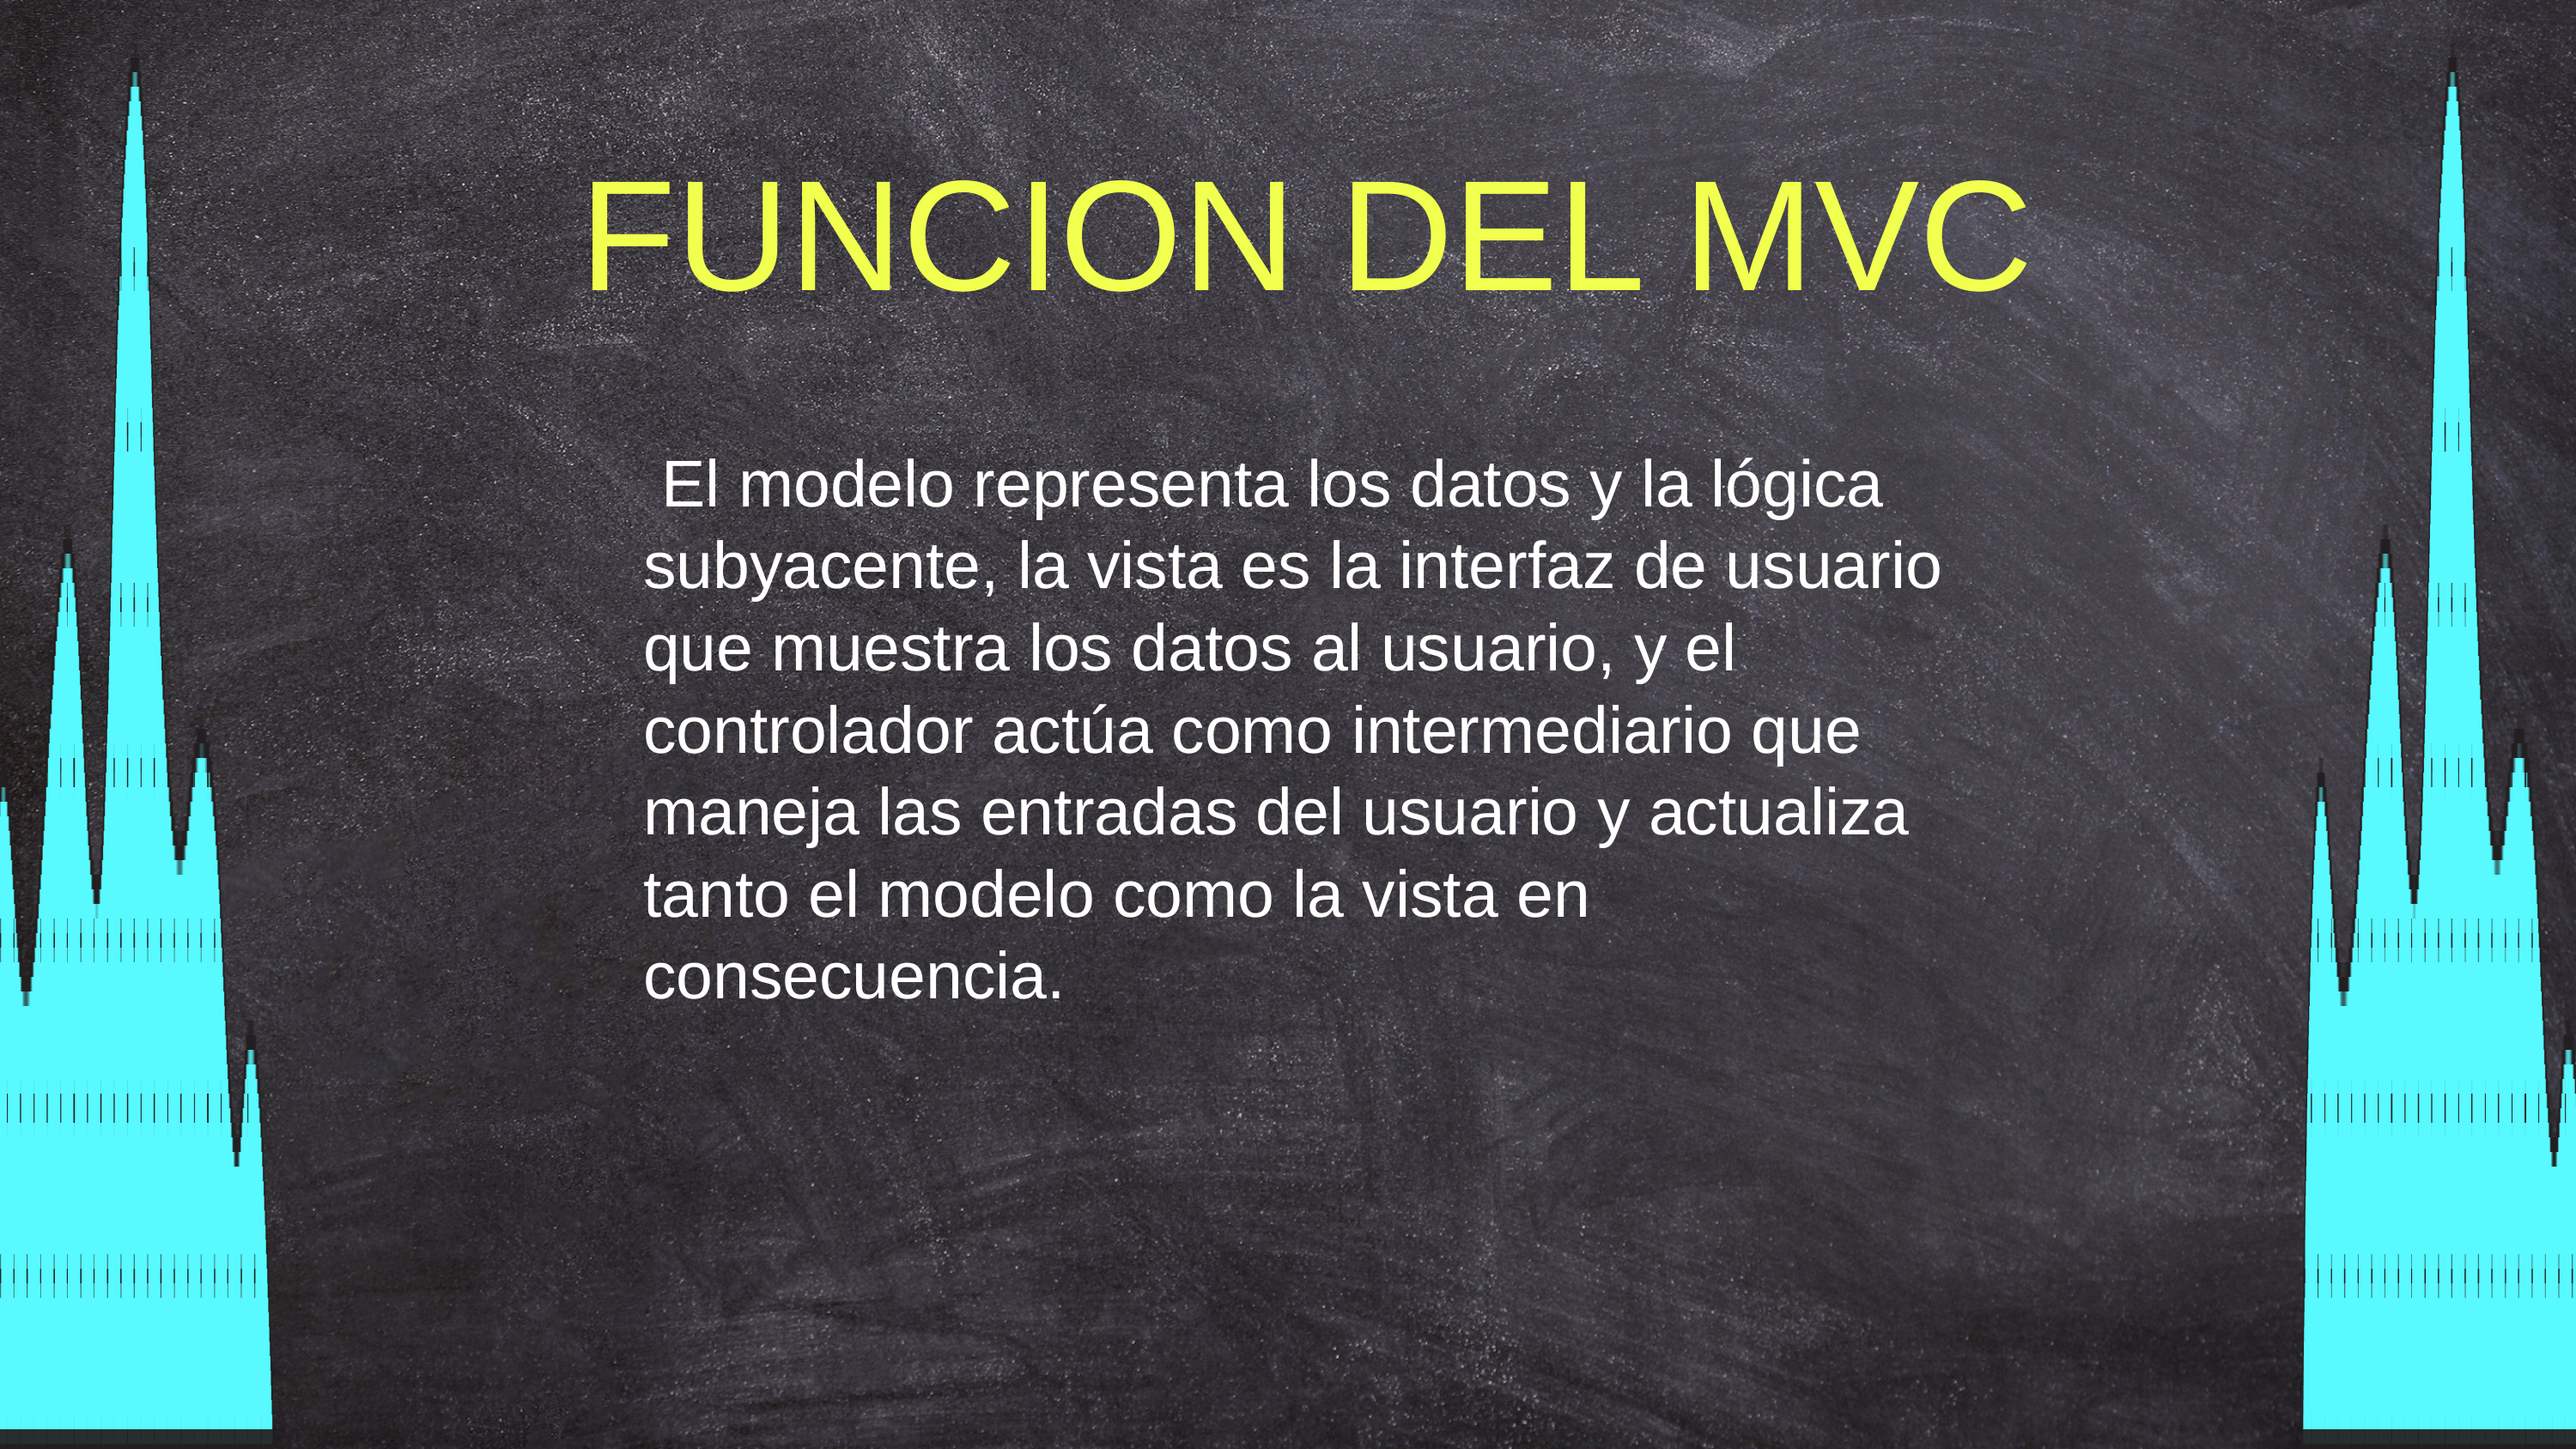

FUNCION DEL MVC
 El modelo representa los datos y la lógica subyacente, la vista es la interfaz de usuario que muestra los datos al usuario, y el controlador actúa como intermediario que maneja las entradas del usuario y actualiza tanto el modelo como la vista en consecuencia.